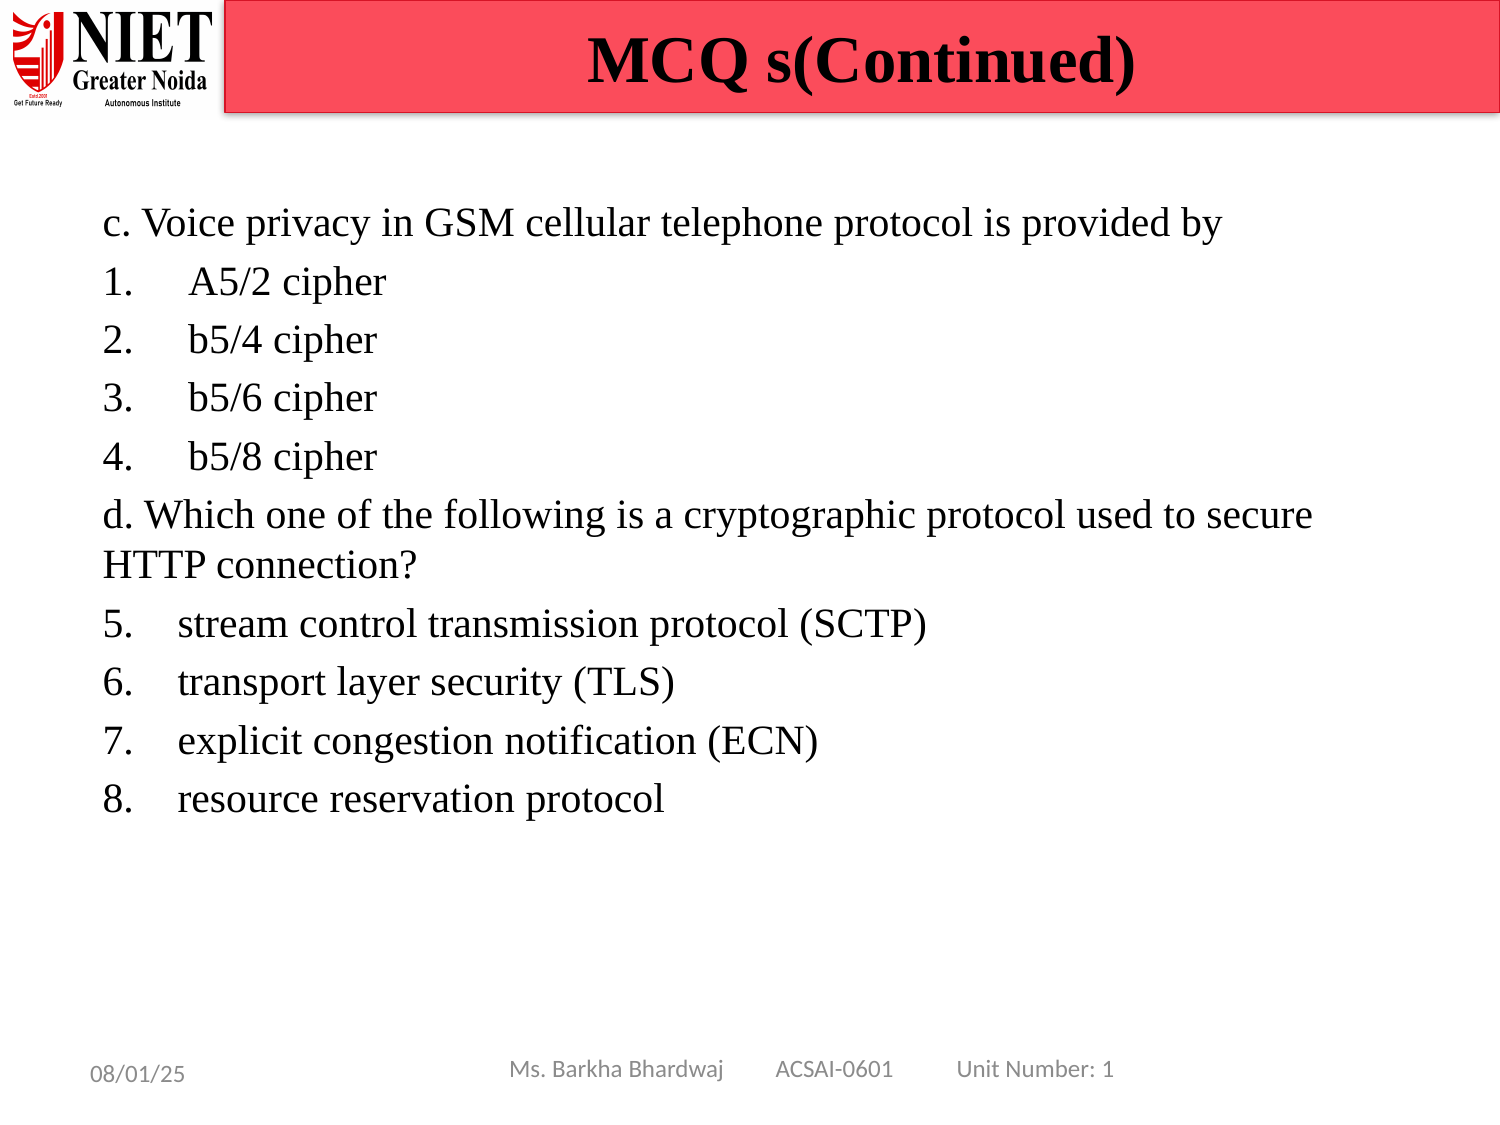

MCQ s(Continued)
c. Voice privacy in GSM cellular telephone protocol is provided by
 A5/2 cipher
 b5/4 cipher
 b5/6 cipher
 b5/8 cipher
d. Which one of the following is a cryptographic protocol used to secure HTTP connection?
stream control transmission protocol (SCTP)
transport layer security (TLS)
explicit congestion notification (ECN)
resource reservation protocol
Ms. Barkha Bhardwaj         ACSAI-0601           Unit Number: 1
08/01/25